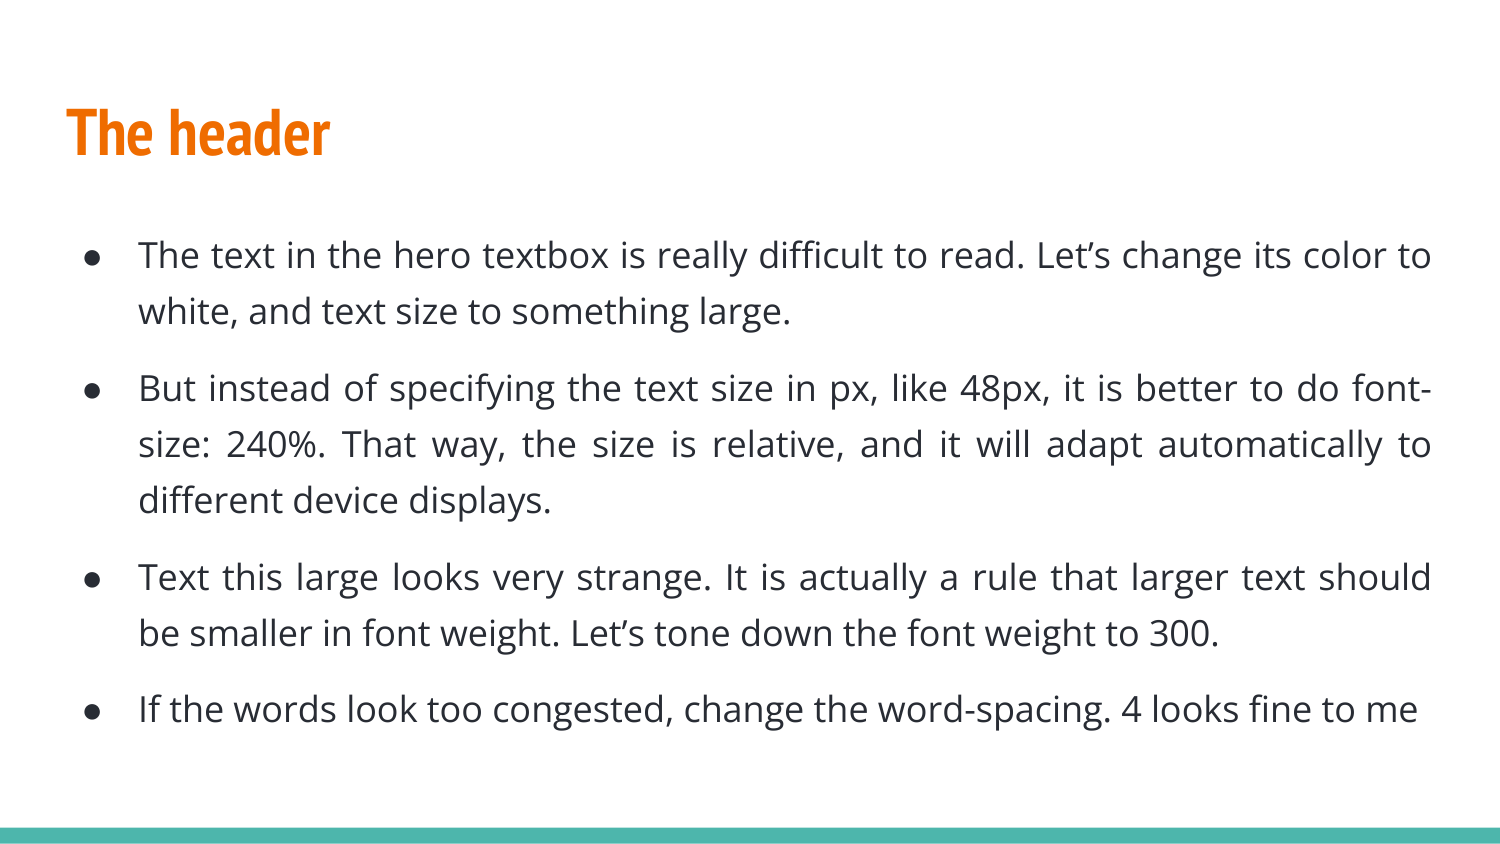

# The header
The text in the hero textbox is really difficult to read. Let’s change its color to white, and text size to something large.
But instead of specifying the text size in px, like 48px, it is better to do font-size: 240%. That way, the size is relative, and it will adapt automatically to different device displays.
Text this large looks very strange. It is actually a rule that larger text should be smaller in font weight. Let’s tone down the font weight to 300.
If the words look too congested, change the word-spacing. 4 looks fine to me